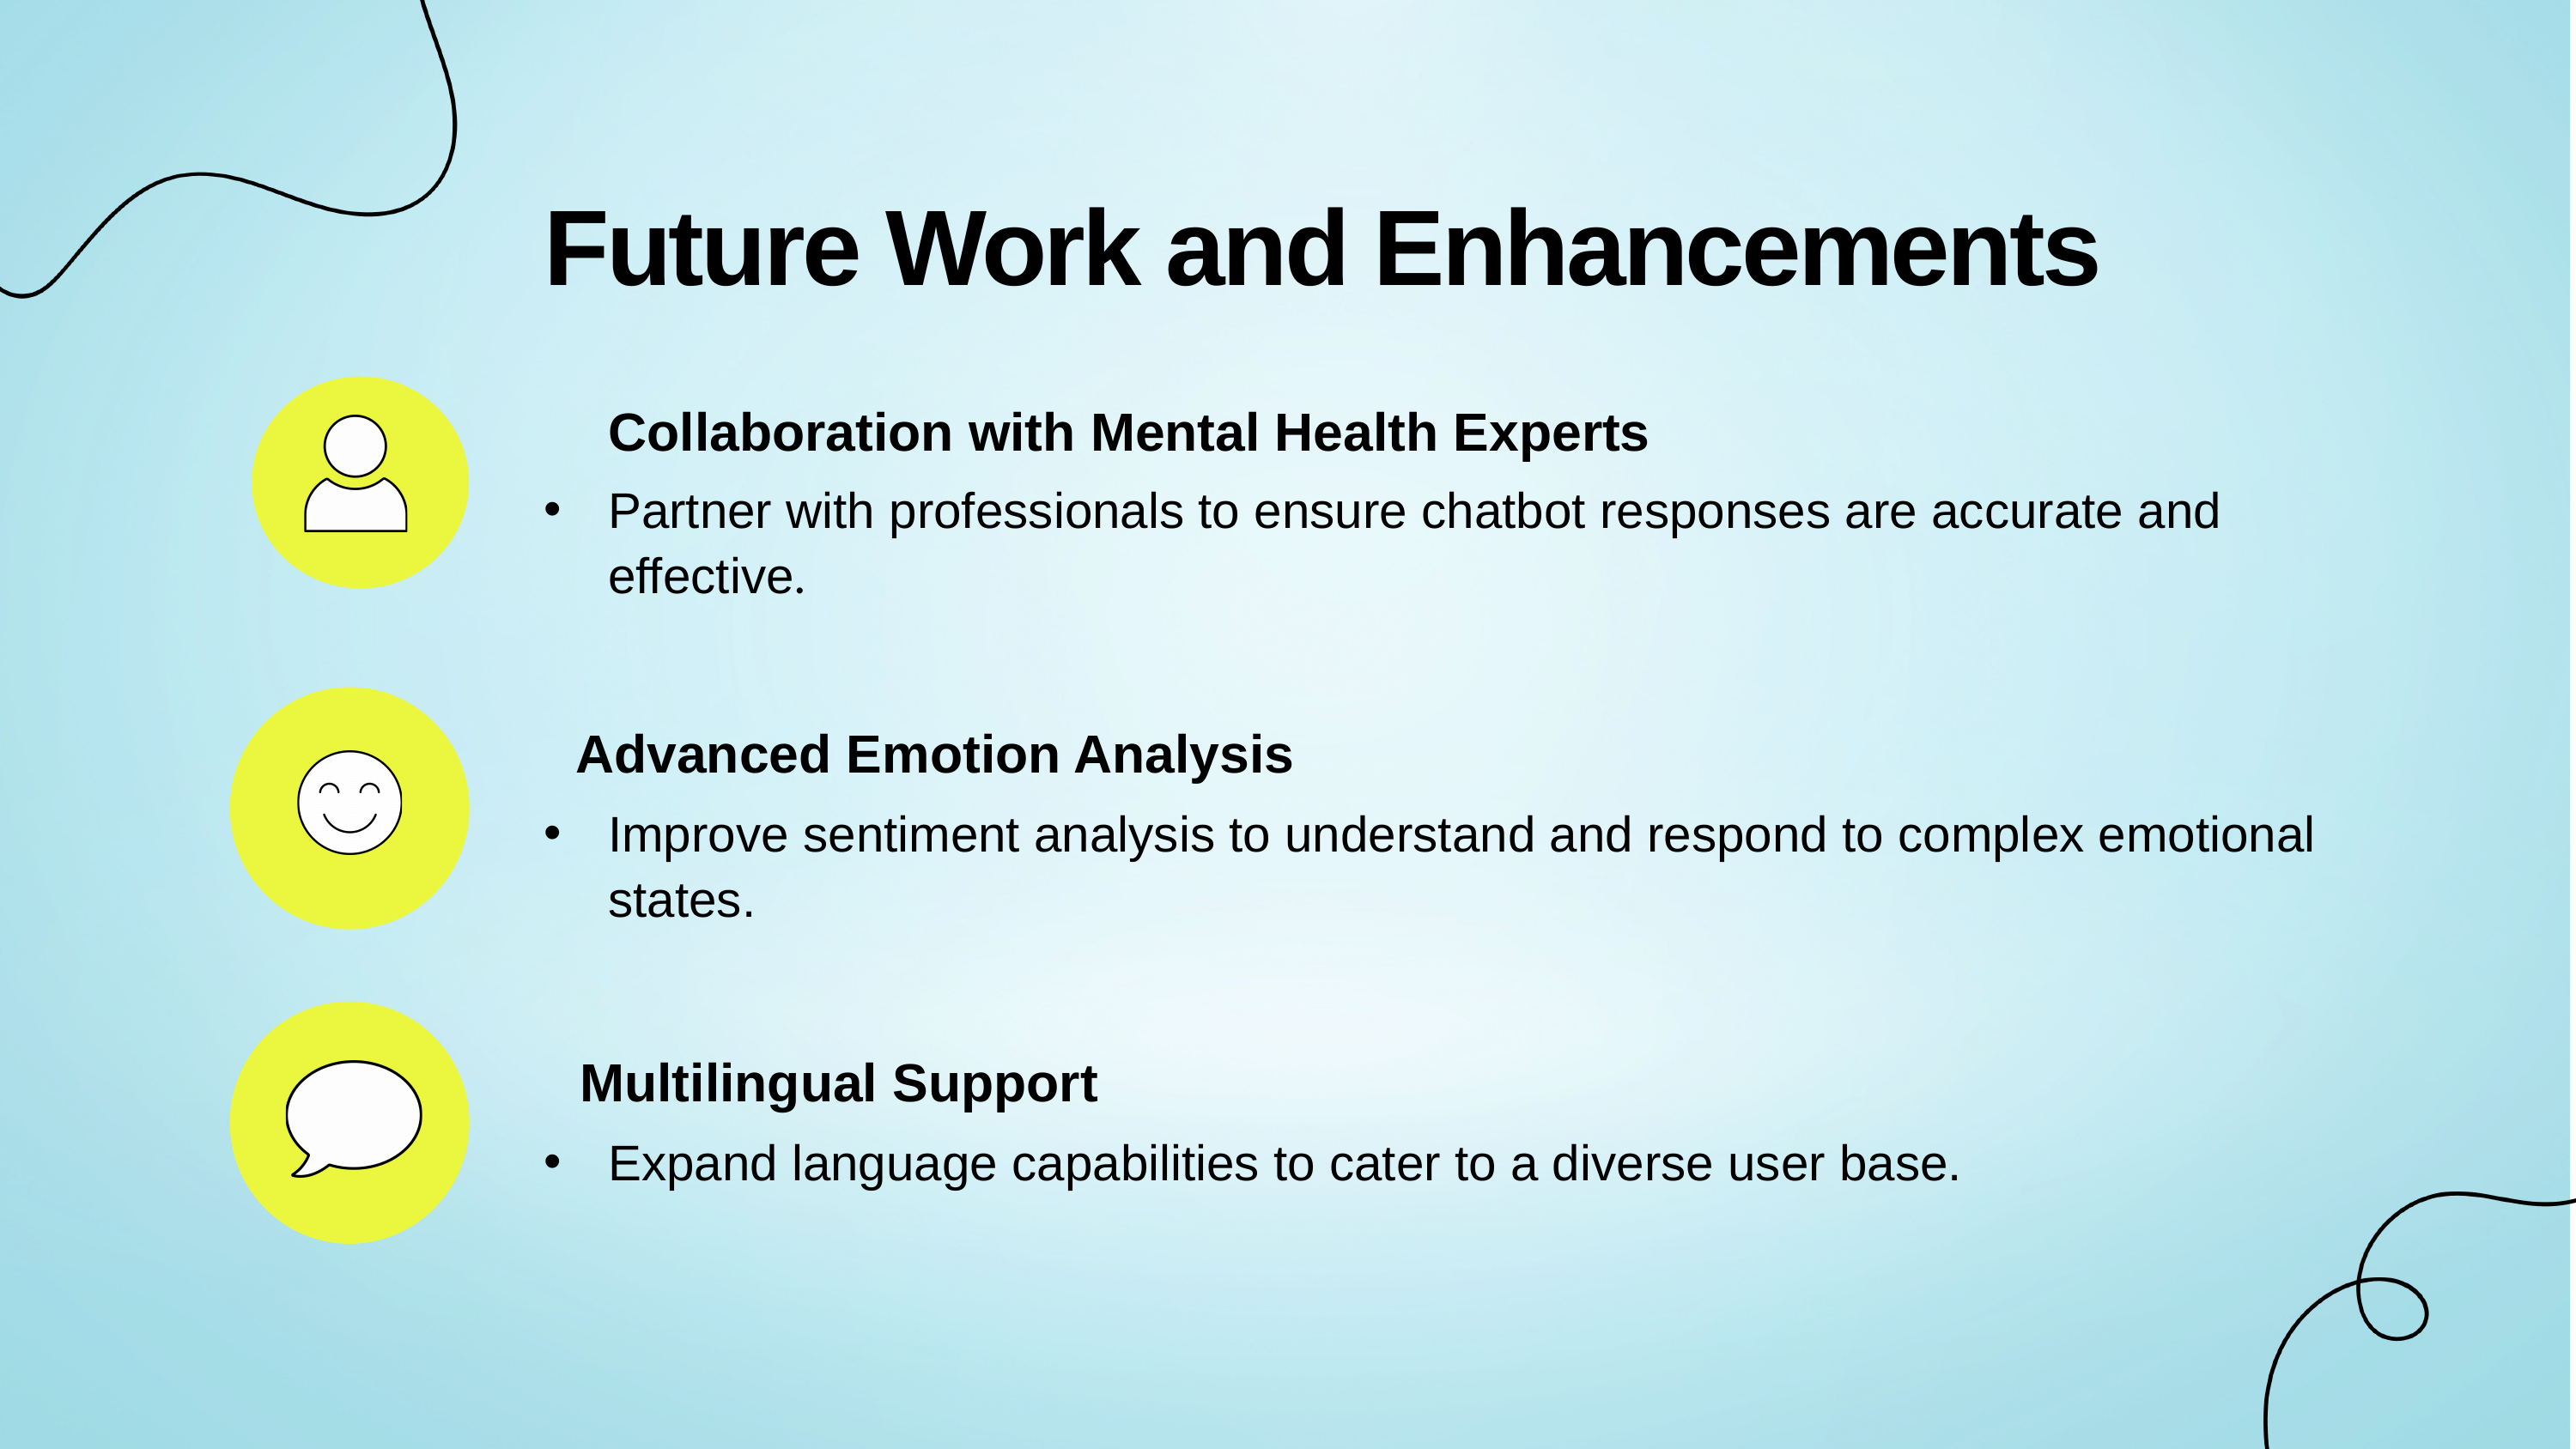

Future Work and Enhancements

Collaboration with Mental Health Experts

Partner with professionals to ensure chatbot responses are accurate and effective.

Advanced Emotion Analysis

Improve sentiment analysis to understand and respond to complex emotional states.

Multilingual Support

Expand language capabilities to cater to a diverse user base.